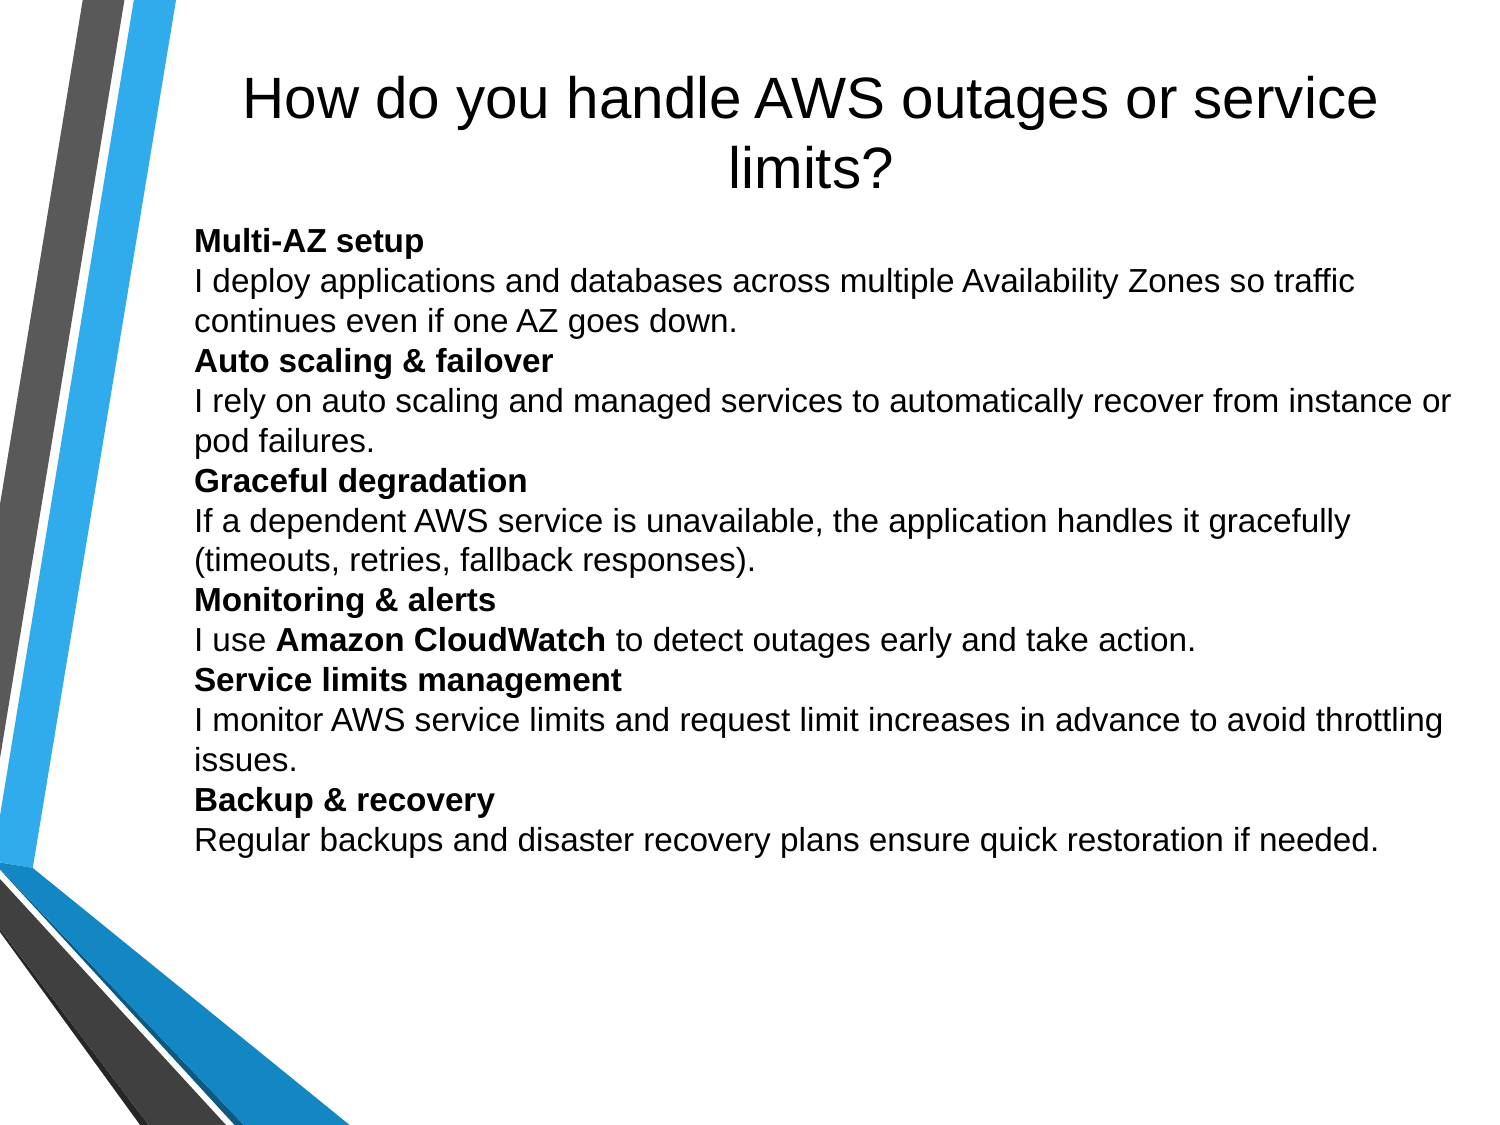

# How do you handle AWS outages or service limits?
Multi-AZ setup
I deploy applications and databases across multiple Availability Zones so traffic continues even if one AZ goes down.
Auto scaling & failover
I rely on auto scaling and managed services to automatically recover from instance or pod failures.
Graceful degradation
If a dependent AWS service is unavailable, the application handles it gracefully (timeouts, retries, fallback responses).
Monitoring & alerts
I use Amazon CloudWatch to detect outages early and take action.
Service limits management
I monitor AWS service limits and request limit increases in advance to avoid throttling issues.
Backup & recovery
Regular backups and disaster recovery plans ensure quick restoration if needed.